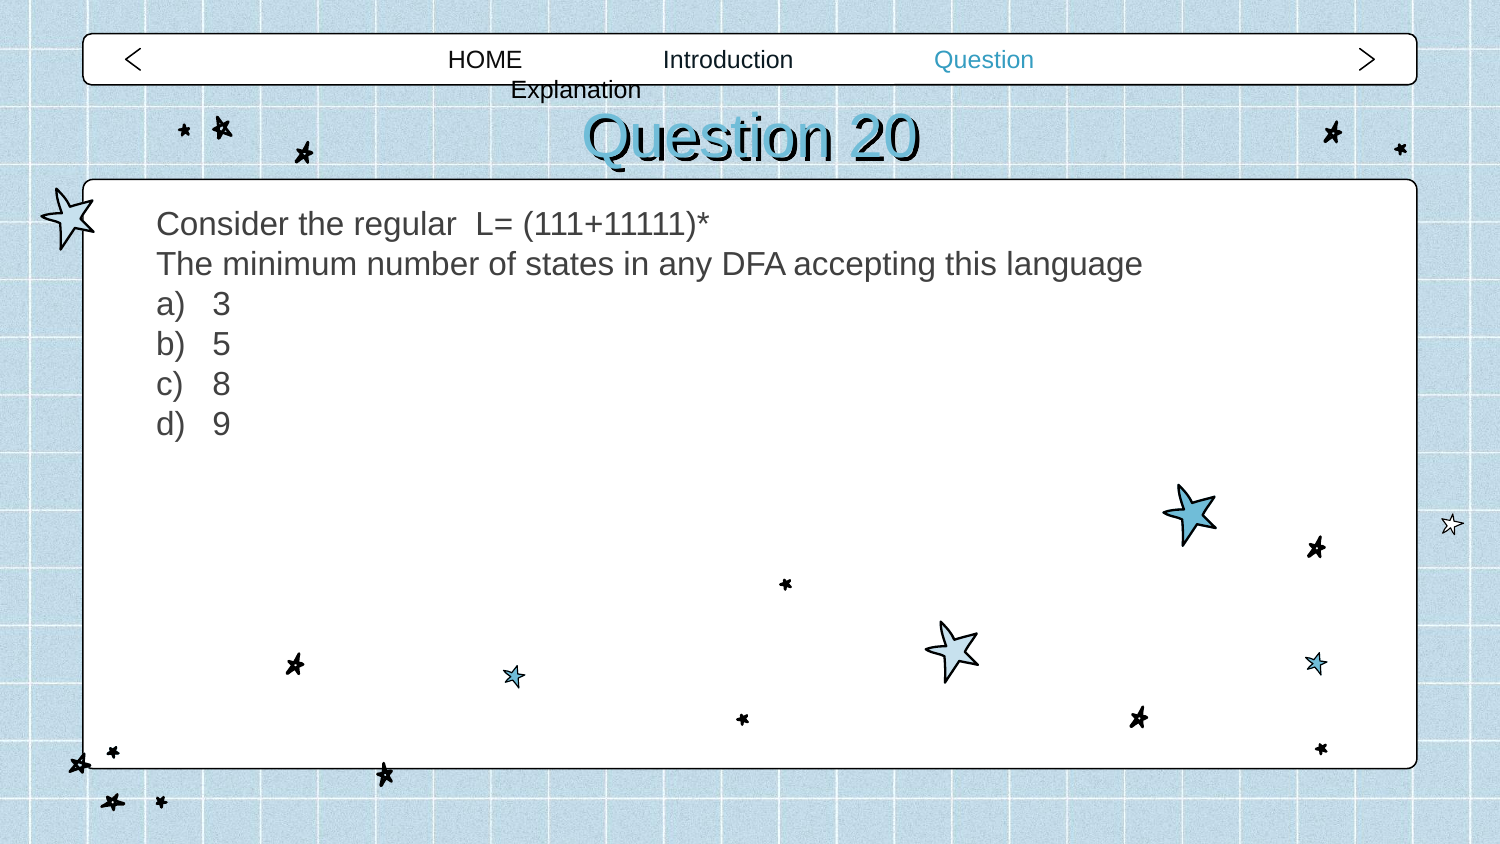

HOME                    Introduction                    Question                    Explanation

# Question 20

Consider the regular  L= (111+11111)*
The minimum number of states in any DFA accepting this language
3
5
8
9